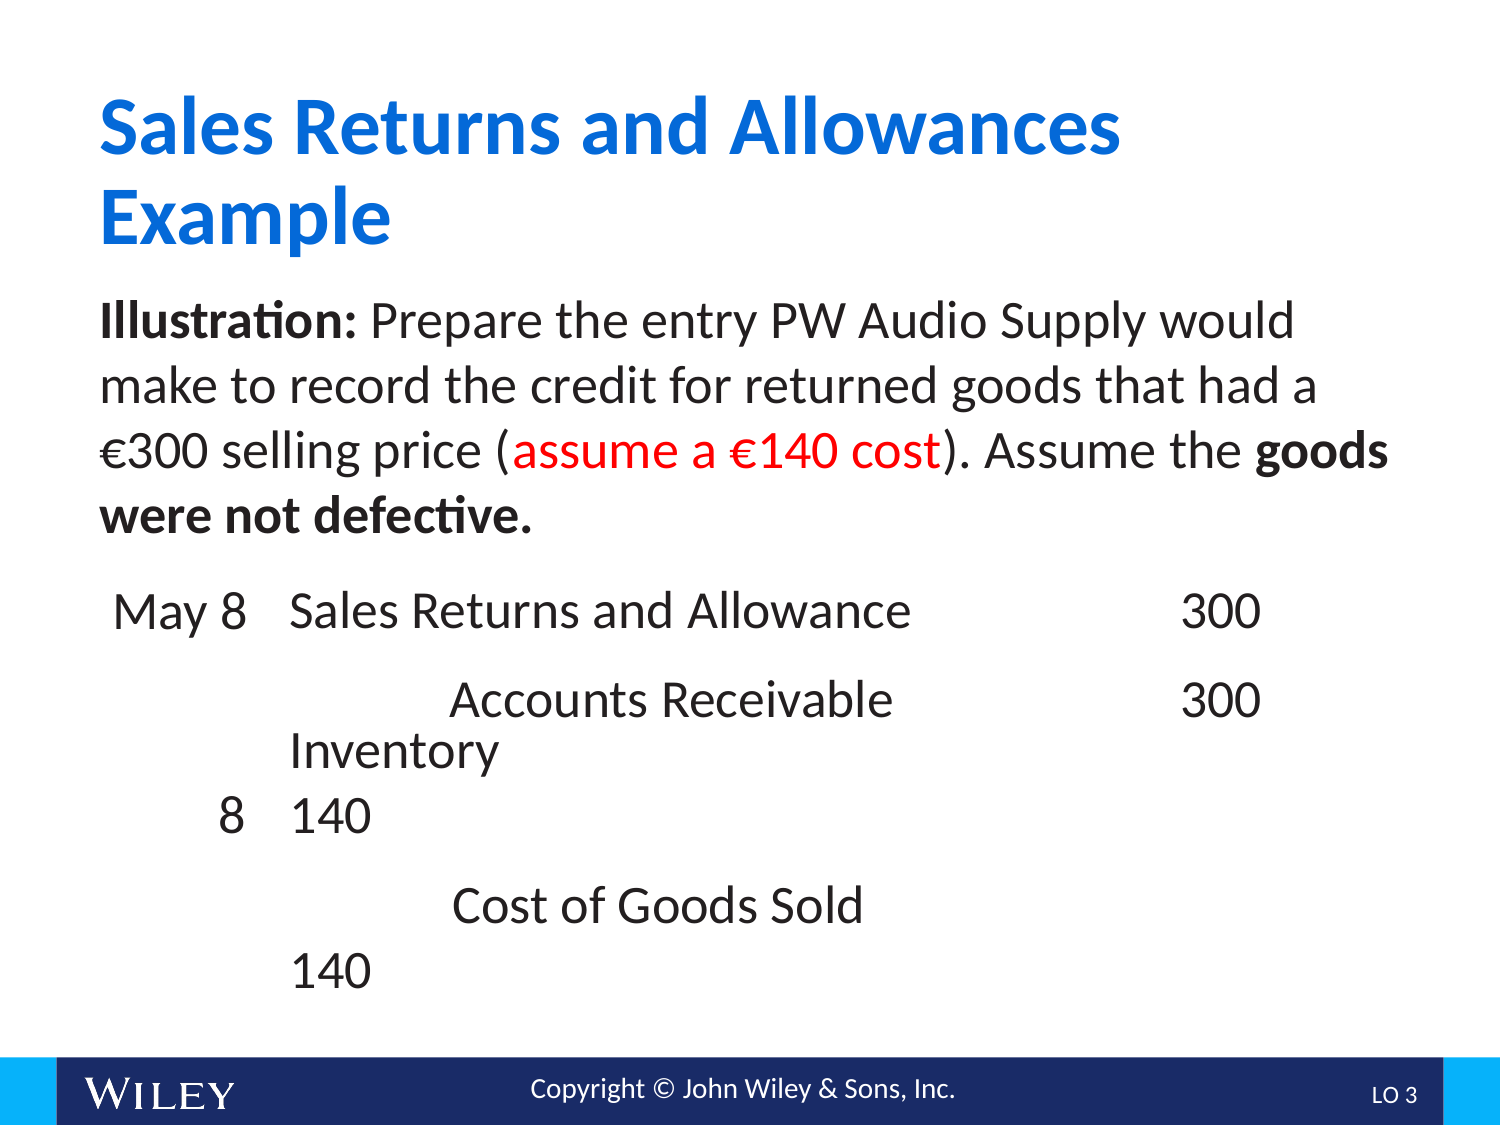

# Sales Returns and Allowances Example
Illustration: Prepare the entry PW Audio Supply would make to record the credit for returned goods that had a €300 selling price (assume a €140 cost). Assume the goods were not defective.
Sales Returns and Allowance		300
Accounts Receivable				300
May 8
Inventory						140
Cost of Goods Sold				140
8
L O 3